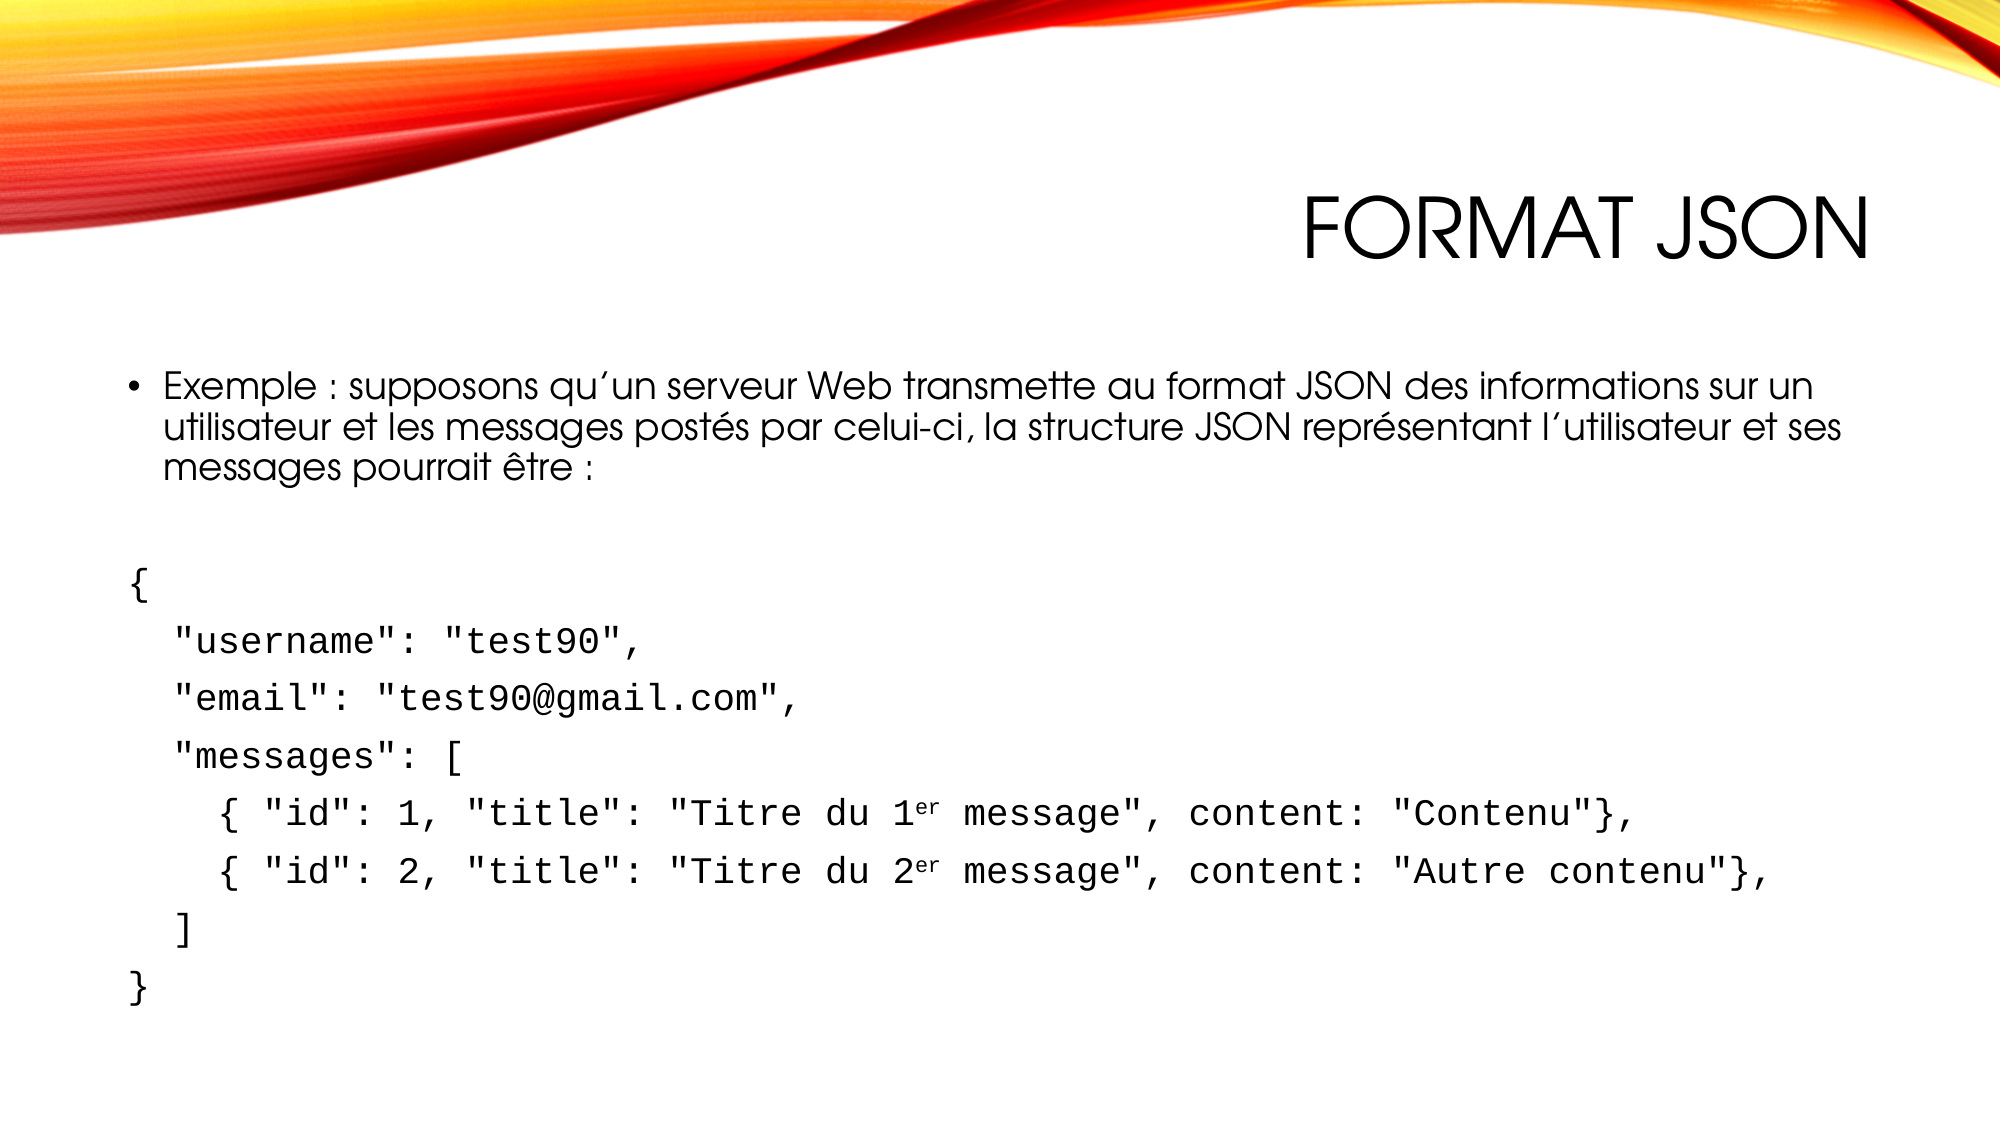

# Format JSON
Exemple : supposons qu’un serveur Web transmette au format JSON des informations sur un utilisateur et les messages postés par celui-ci, la structure JSON représentant l’utilisateur et ses messages pourrait être :

{
  "username": "test90",
  "email": "test90@gmail.com",
  "messages": [
    { "id": 1, "title": "Titre du 1er message", content: "Contenu"},
    { "id": 2, "title": "Titre du 2er message", content: "Autre contenu"},
  ]
}